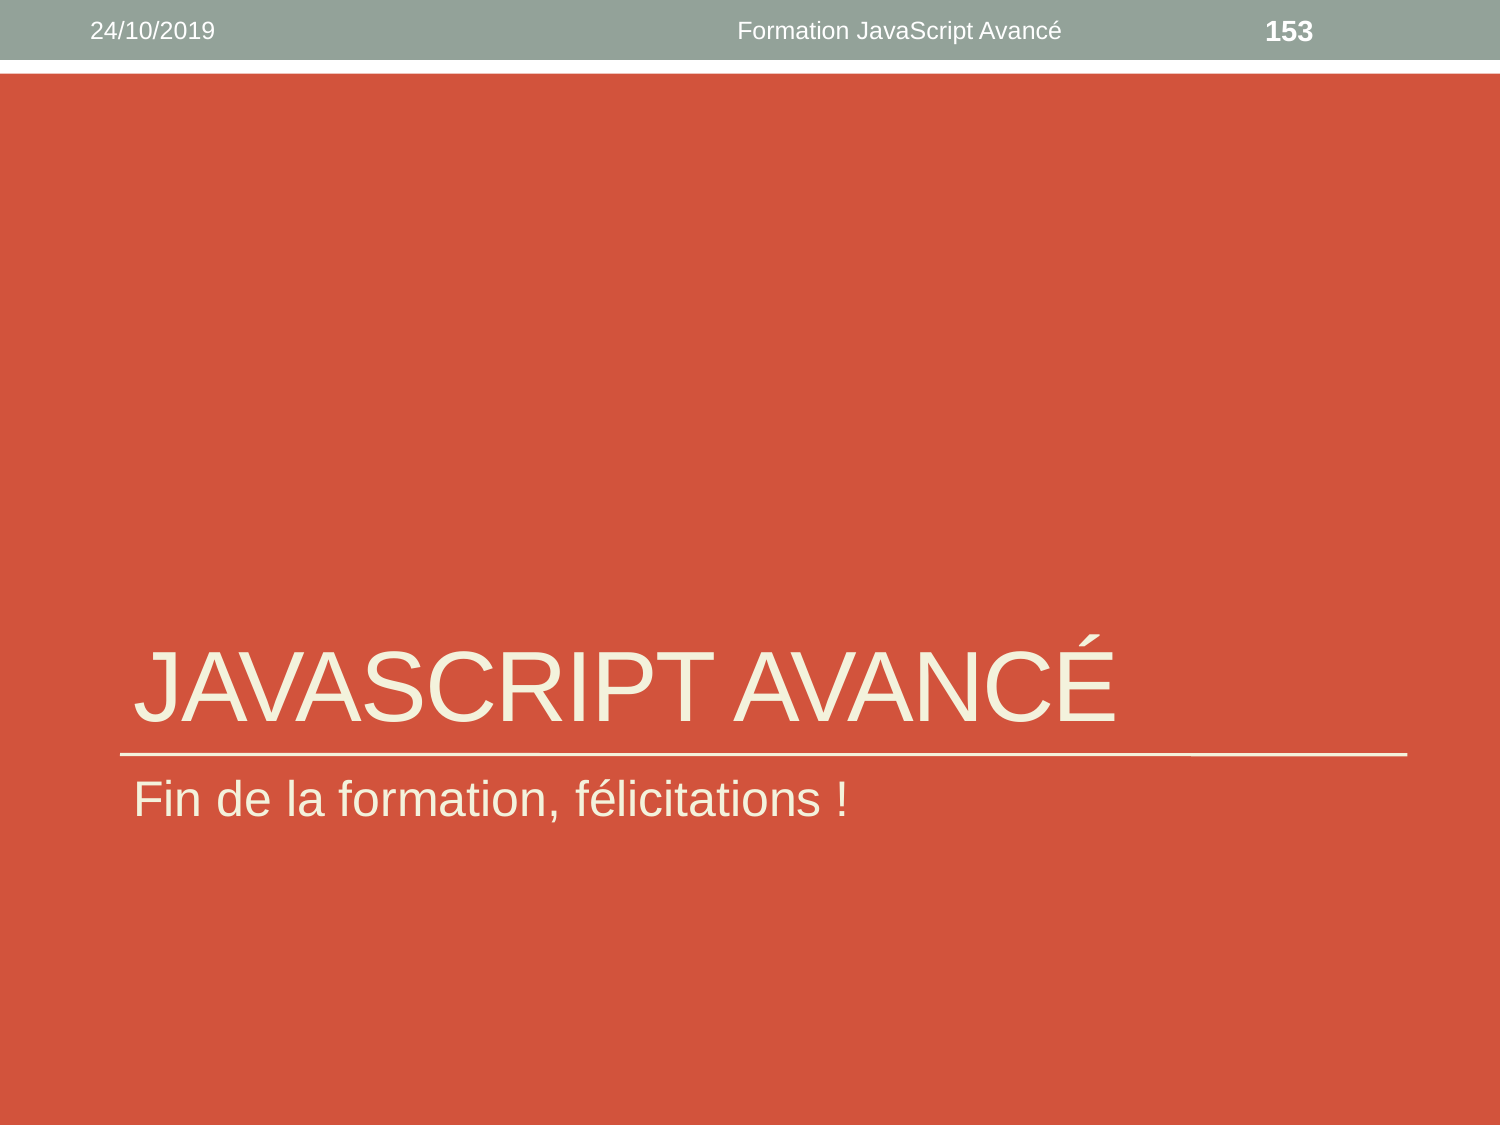

24/10/2019
Formation JavaScript Avancé
153
# Javascript Avancé
Fin de la formation, félicitations !